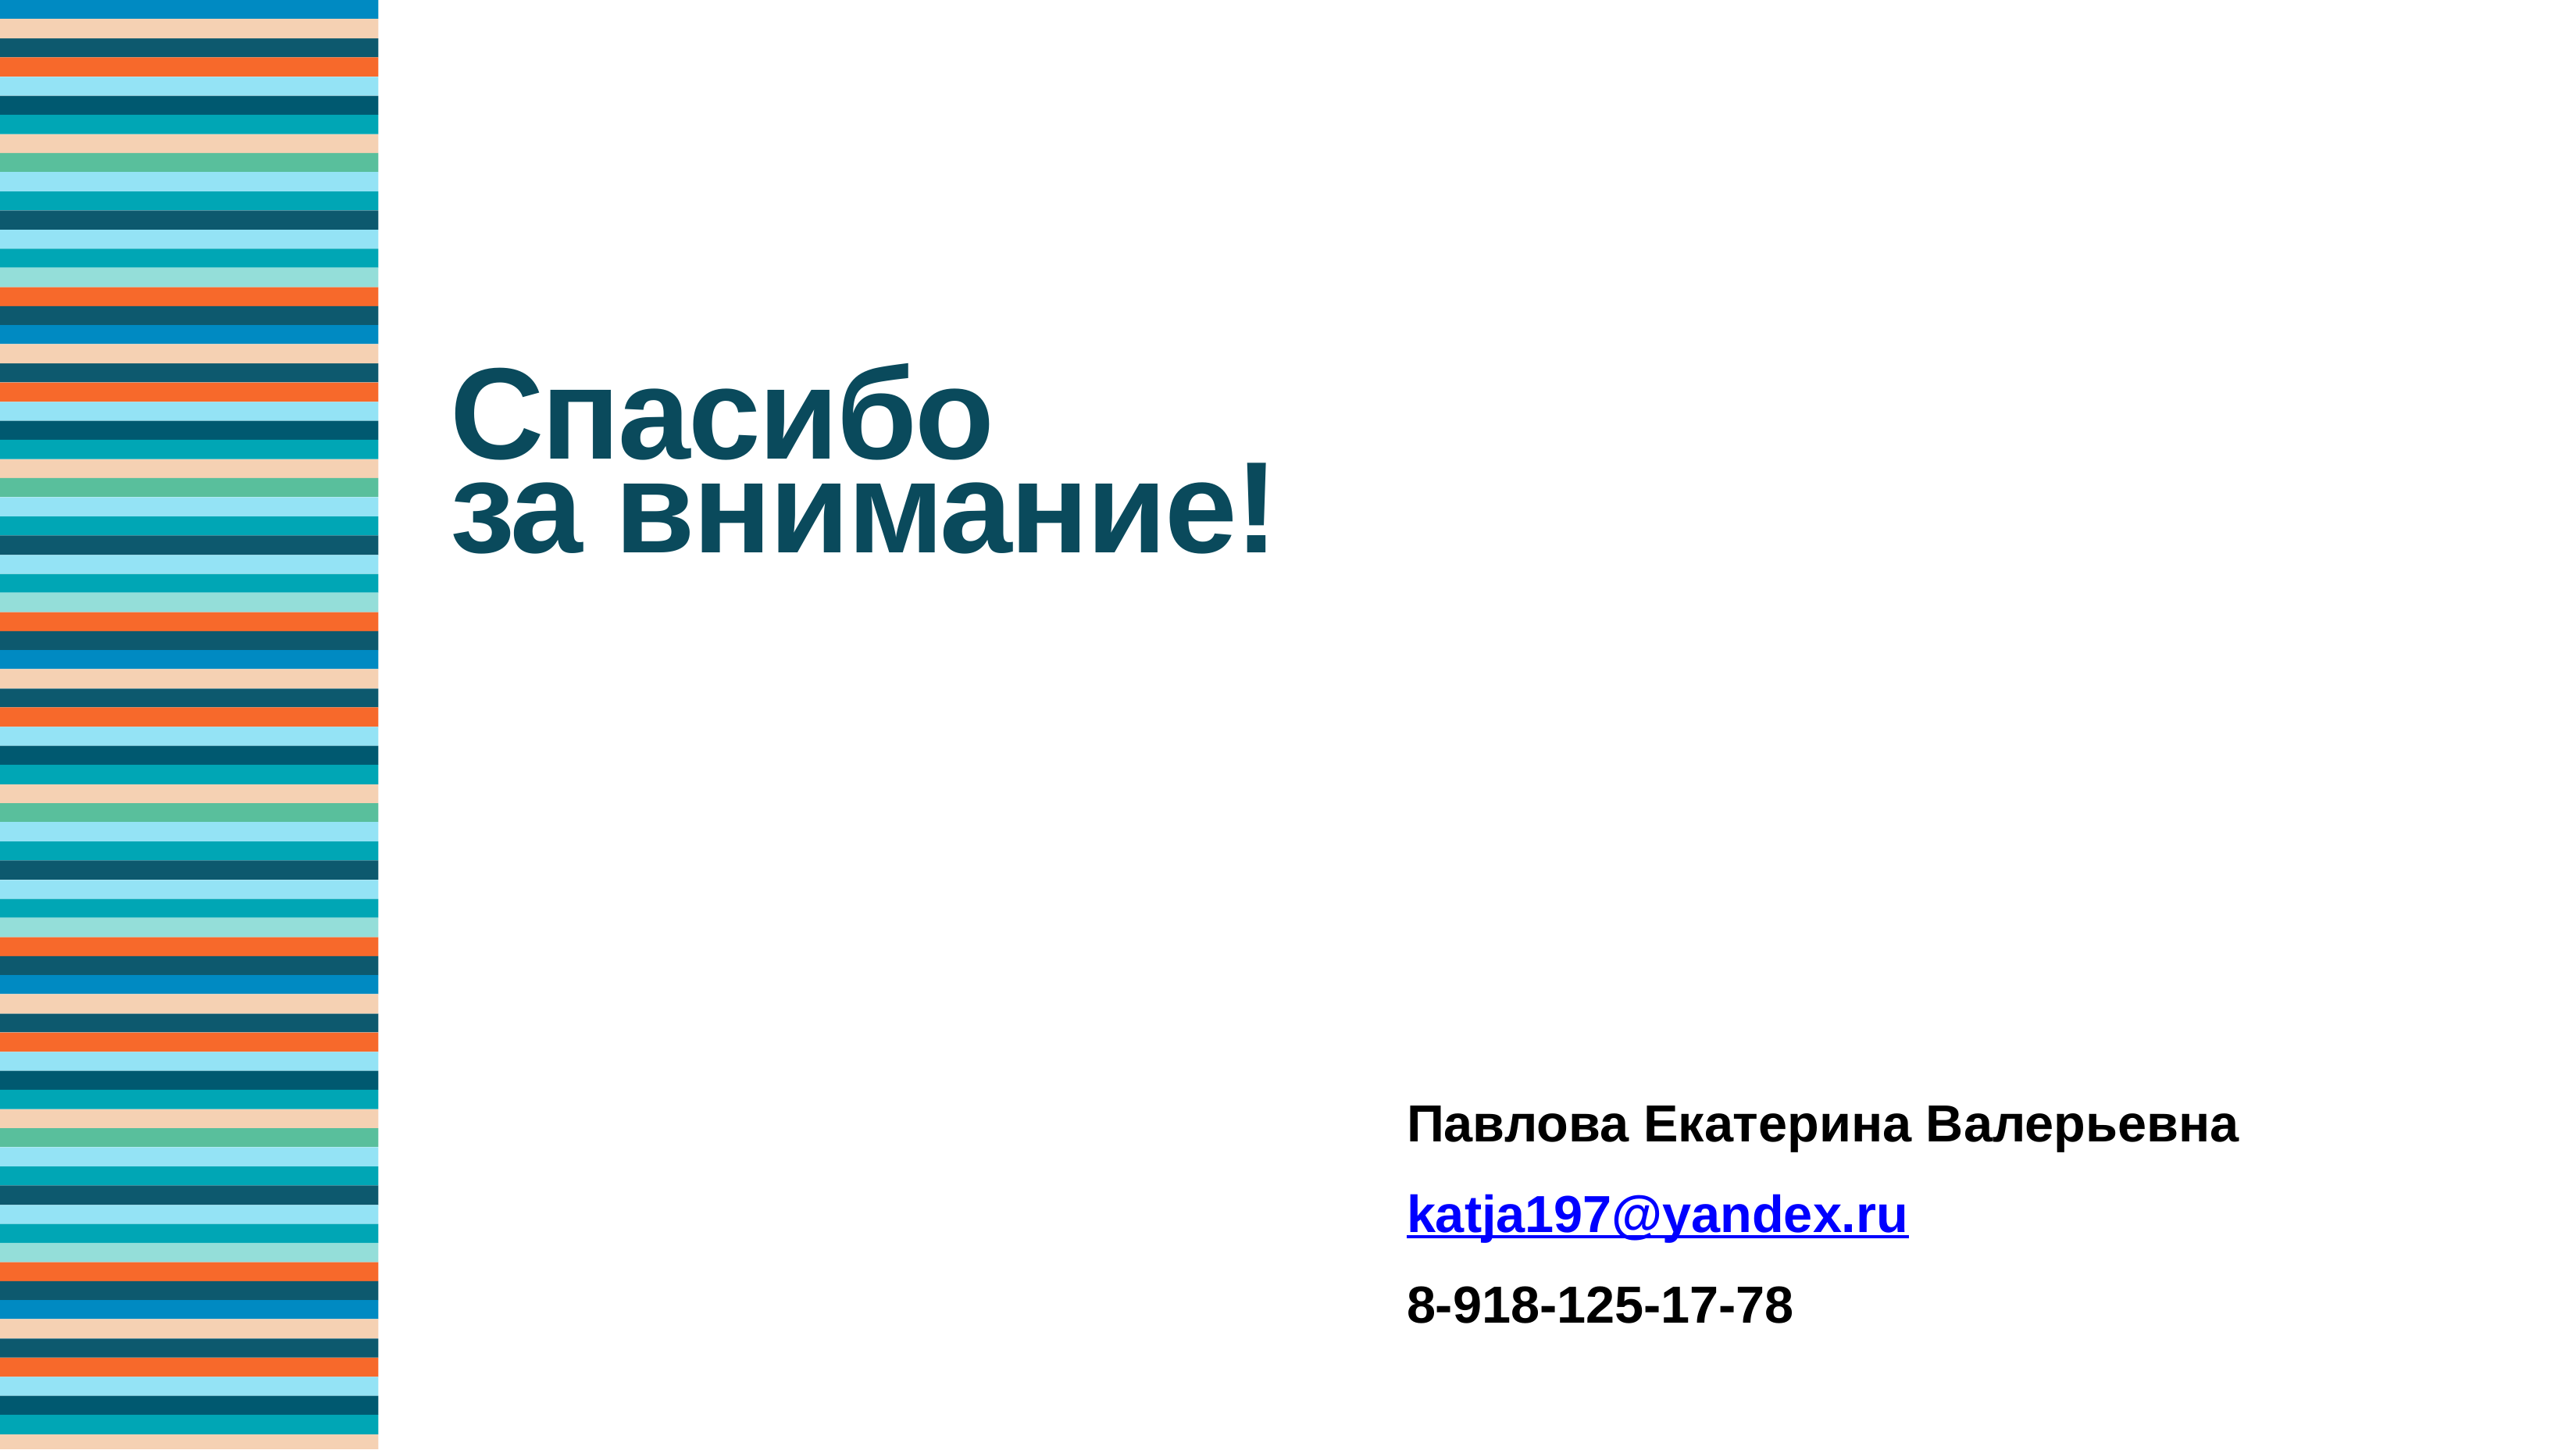

# Спасибо за внимание!
Павлова Екатерина Валерьевна

katja197@yandex.ru

8-918-125-17-78